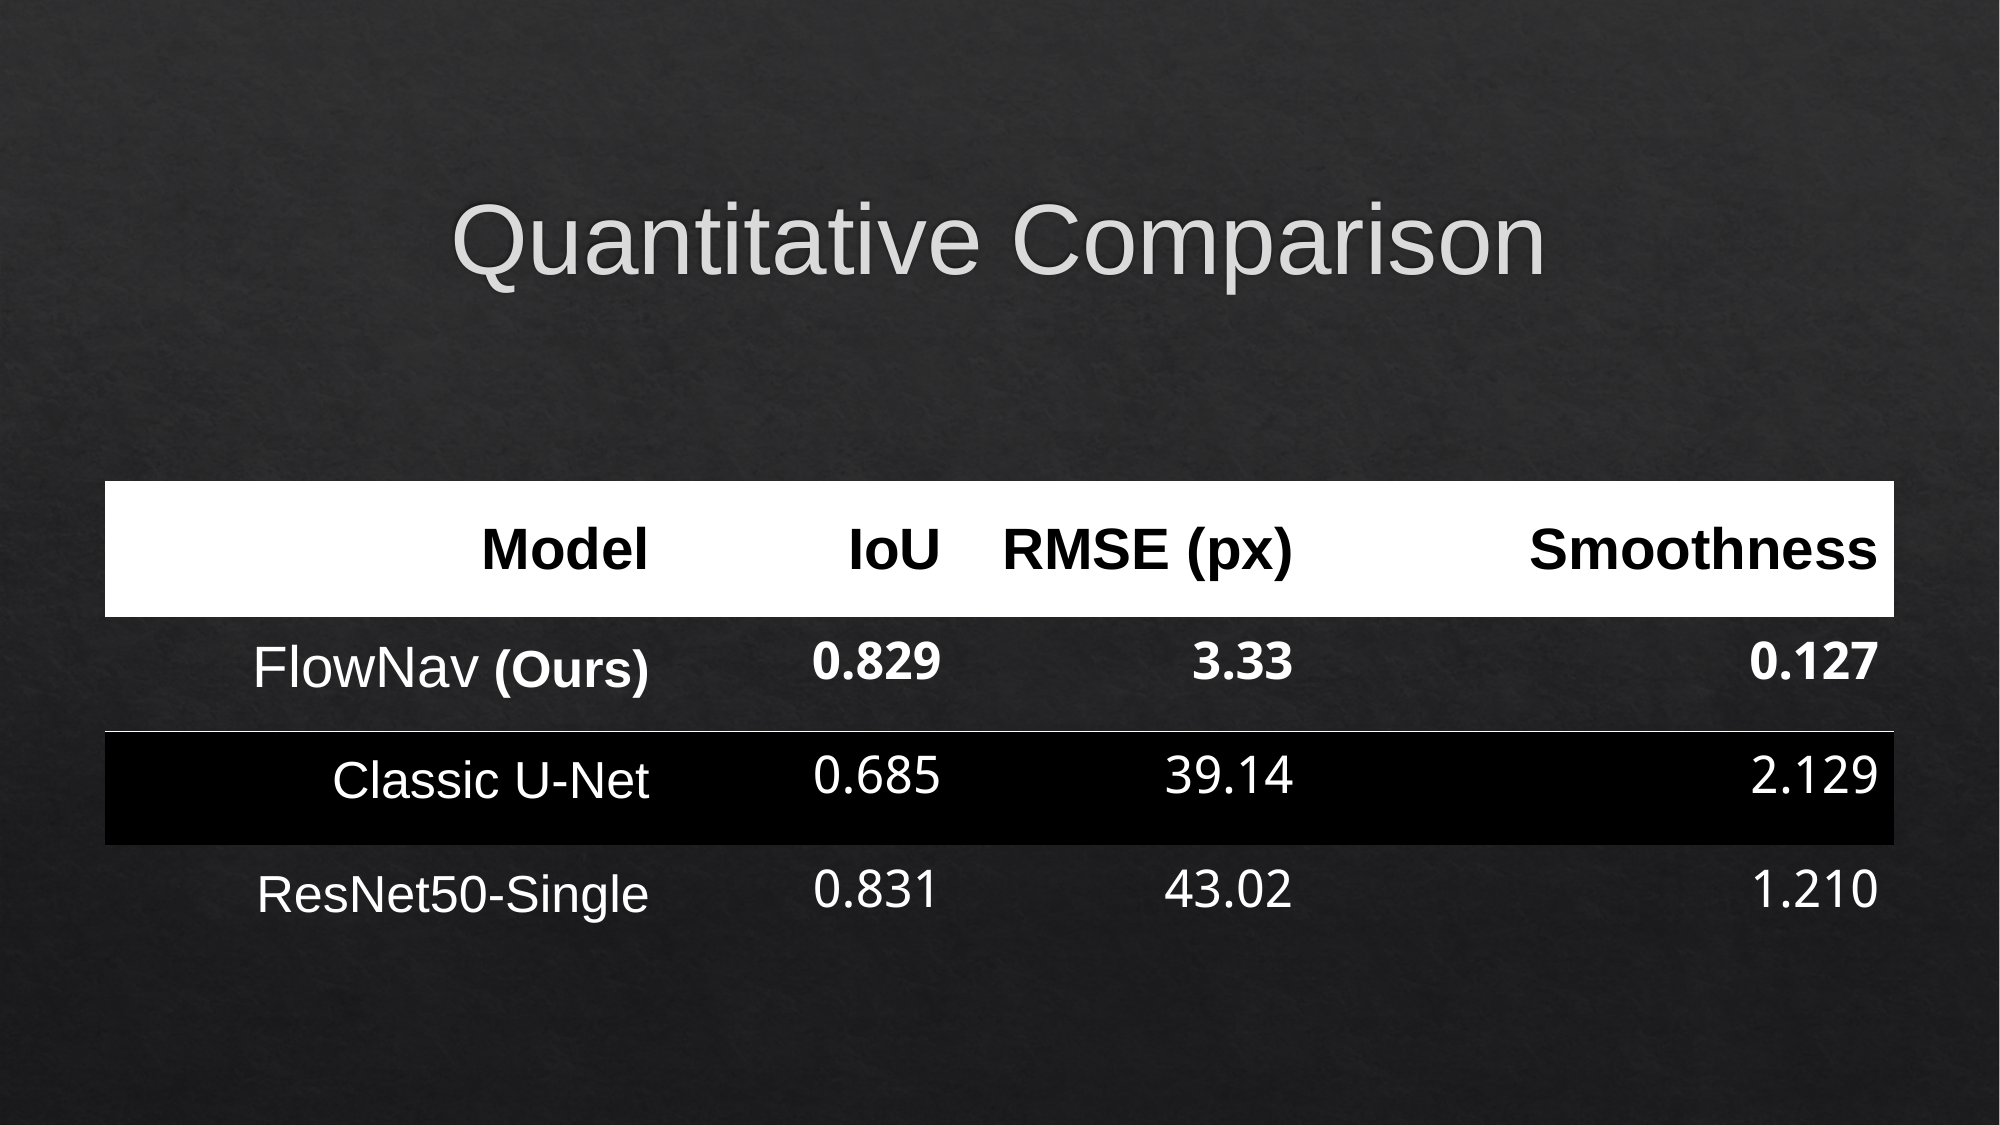

# Quantitative Comparison
| Model | IoU | RMSE (px) | Smoothness |
| --- | --- | --- | --- |
| FlowNav (Ours) | 0.829 | 3.33 | 0.127 |
| Classic U-Net | 0.685 | 39.14 | 2.129 |
| ResNet50-Single | 0.831 | 43.02 | 1.210 |